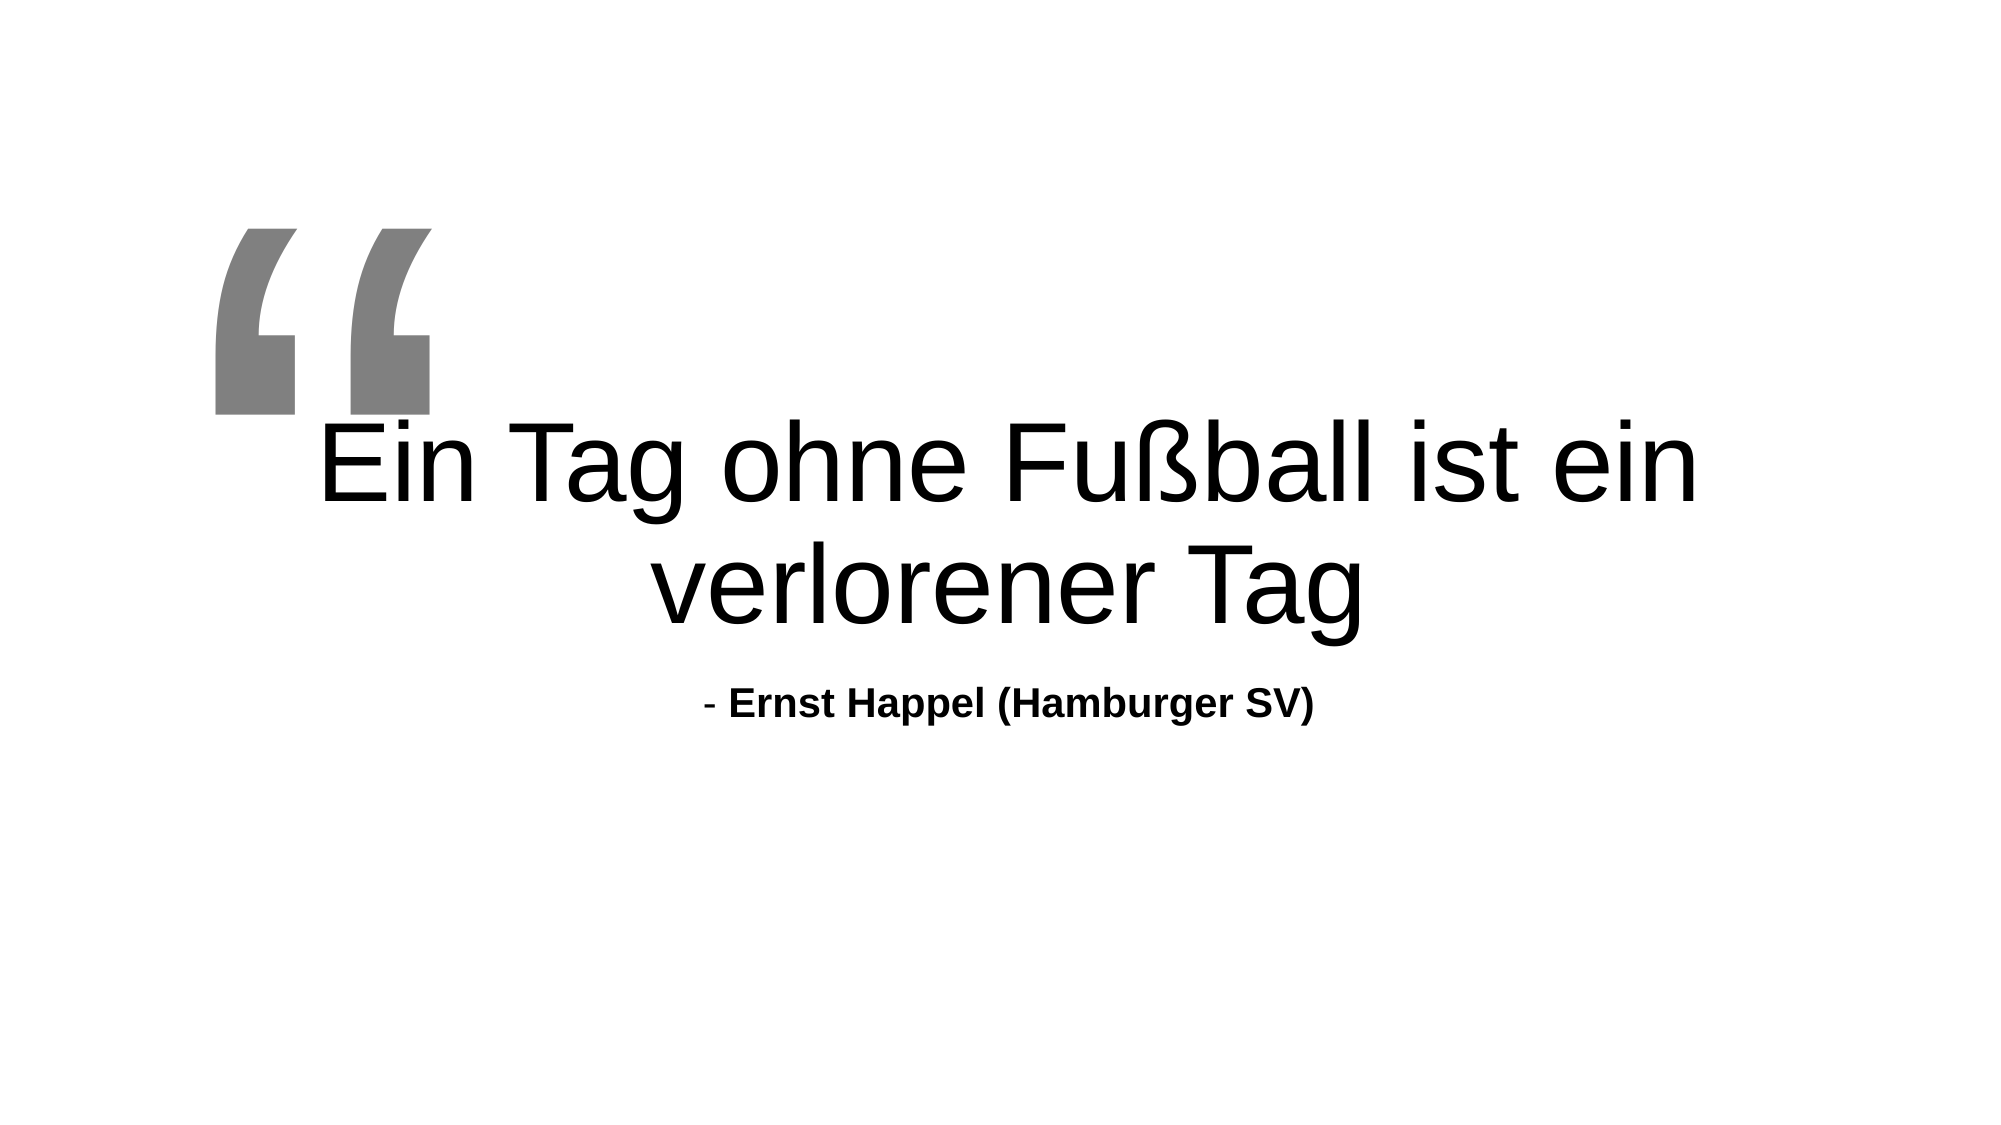

“
# Ein Tag ohne Fußball ist ein verlorener Tag
- Ernst Happel (Hamburger SV)